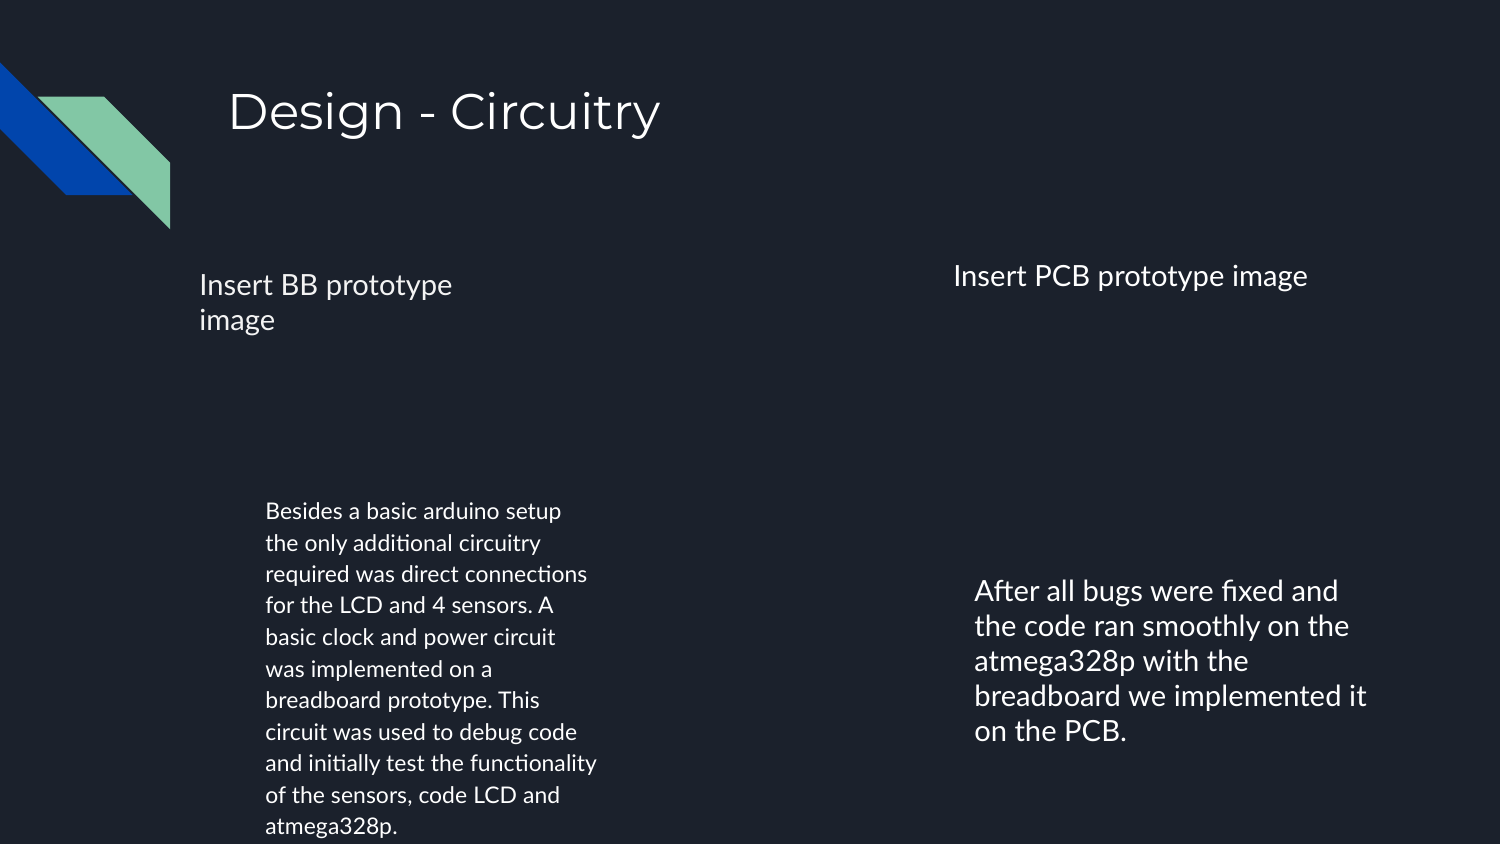

# Design - Circuitry
Insert PCB prototype image
Insert BB prototype image
Besides a basic arduino setup the only additional circuitry required was direct connections for the LCD and 4 sensors. A basic clock and power circuit was implemented on a breadboard prototype. This circuit was used to debug code and initially test the functionality of the sensors, code LCD and atmega328p.
After all bugs were fixed and the code ran smoothly on the atmega328p with the breadboard we implemented it on the PCB.